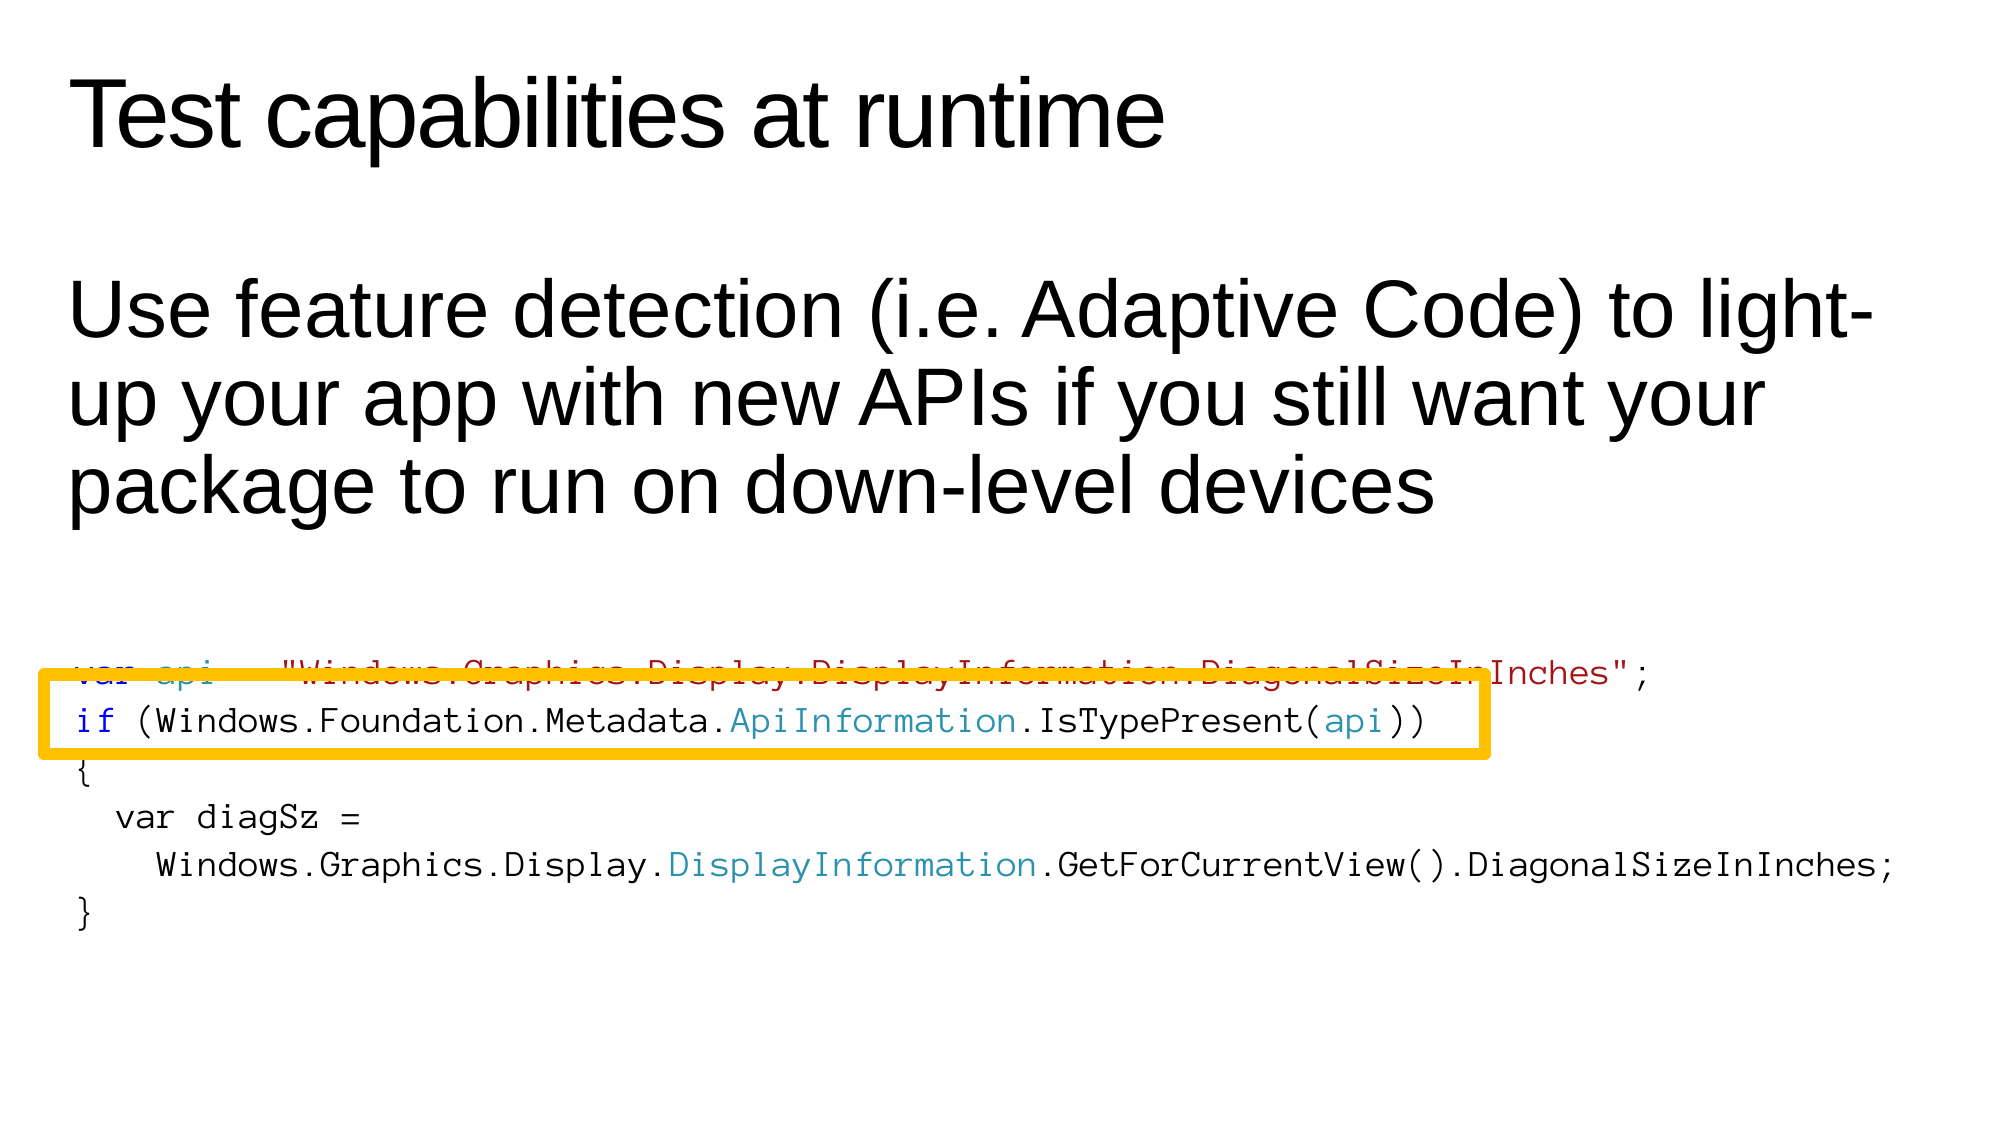

# Test capabilities at runtime
Use feature detection (i.e. Adaptive Code) to light-up your app with new APIs if you still want your package to run on down-level devices

var api = "Windows.Graphics.Display.DisplayInformation.DiagonalSizeInInches";
if (Windows.Foundation.Metadata.ApiInformation.IsTypePresent(api))
{
  var diagSz =
    Windows.Graphics.Display.DisplayInformation.GetForCurrentView().DiagonalSizeInInches;
}